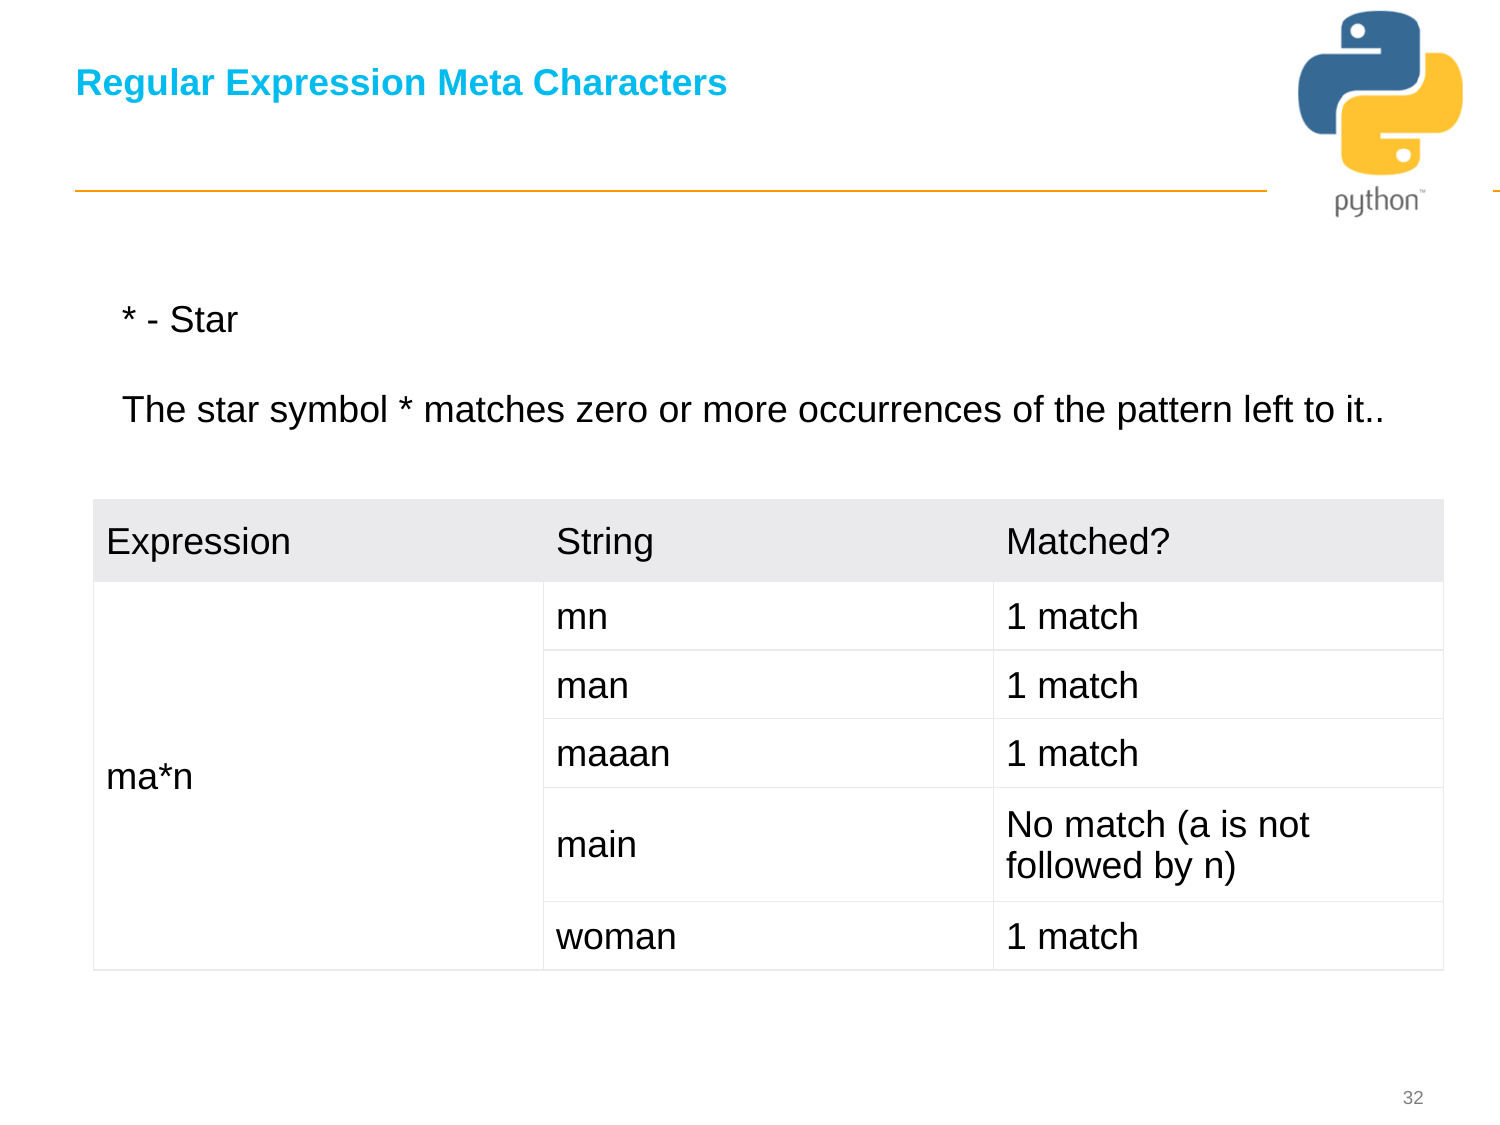

# Regular Expression Meta Characters
* - Star

The star symbol * matches zero or more occurrences of the pattern left to it..
| Expression | String | Matched? |
| --- | --- | --- |
| ma\*n | mn | 1 match |
|  | man | 1 match |
|  | maaan | 1 match |
|  | main | No match (a is not followed by n) |
|  | woman | 1 match |